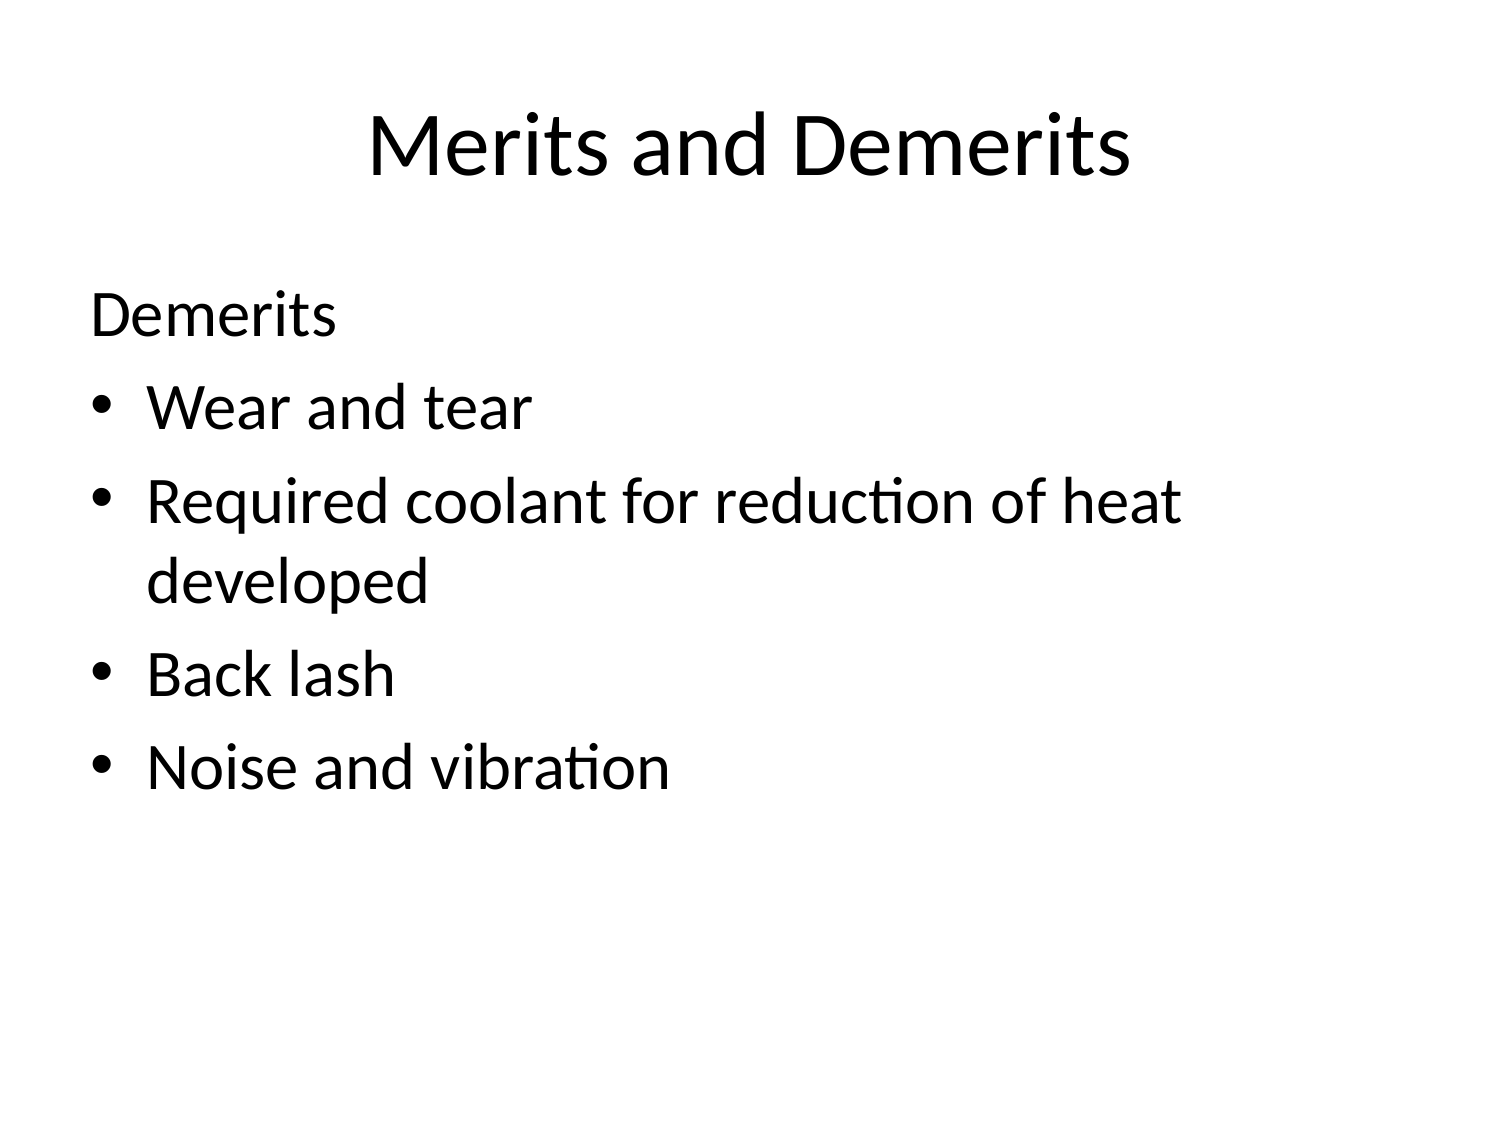

# Merits and Demerits
Demerits
Wear and tear
Required coolant for reduction of heat developed
Back lash
Noise and vibration